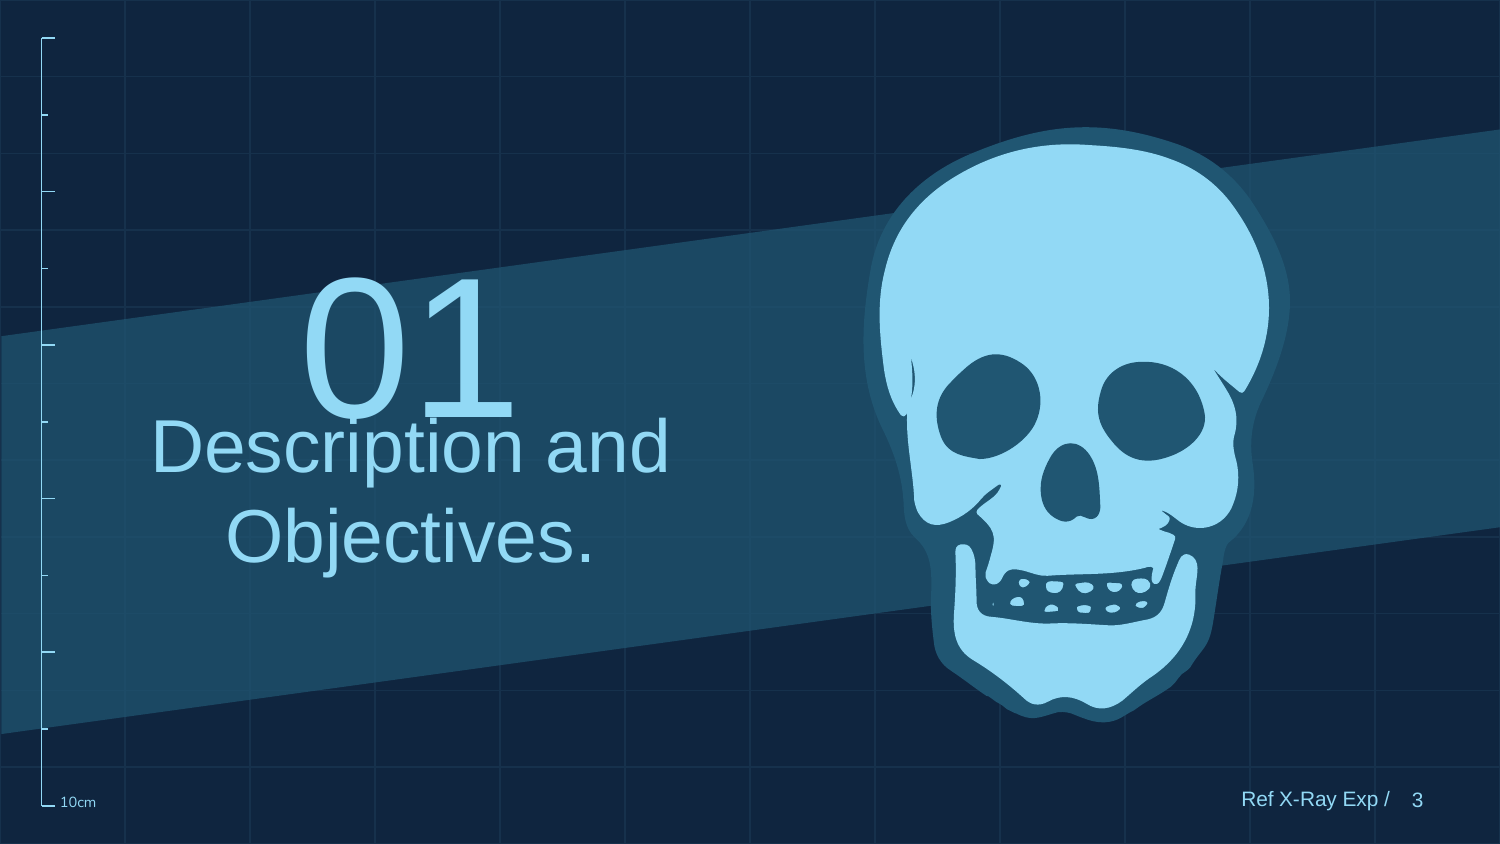

01
# Description and Objectives.
Ref X-Ray Exp /
3